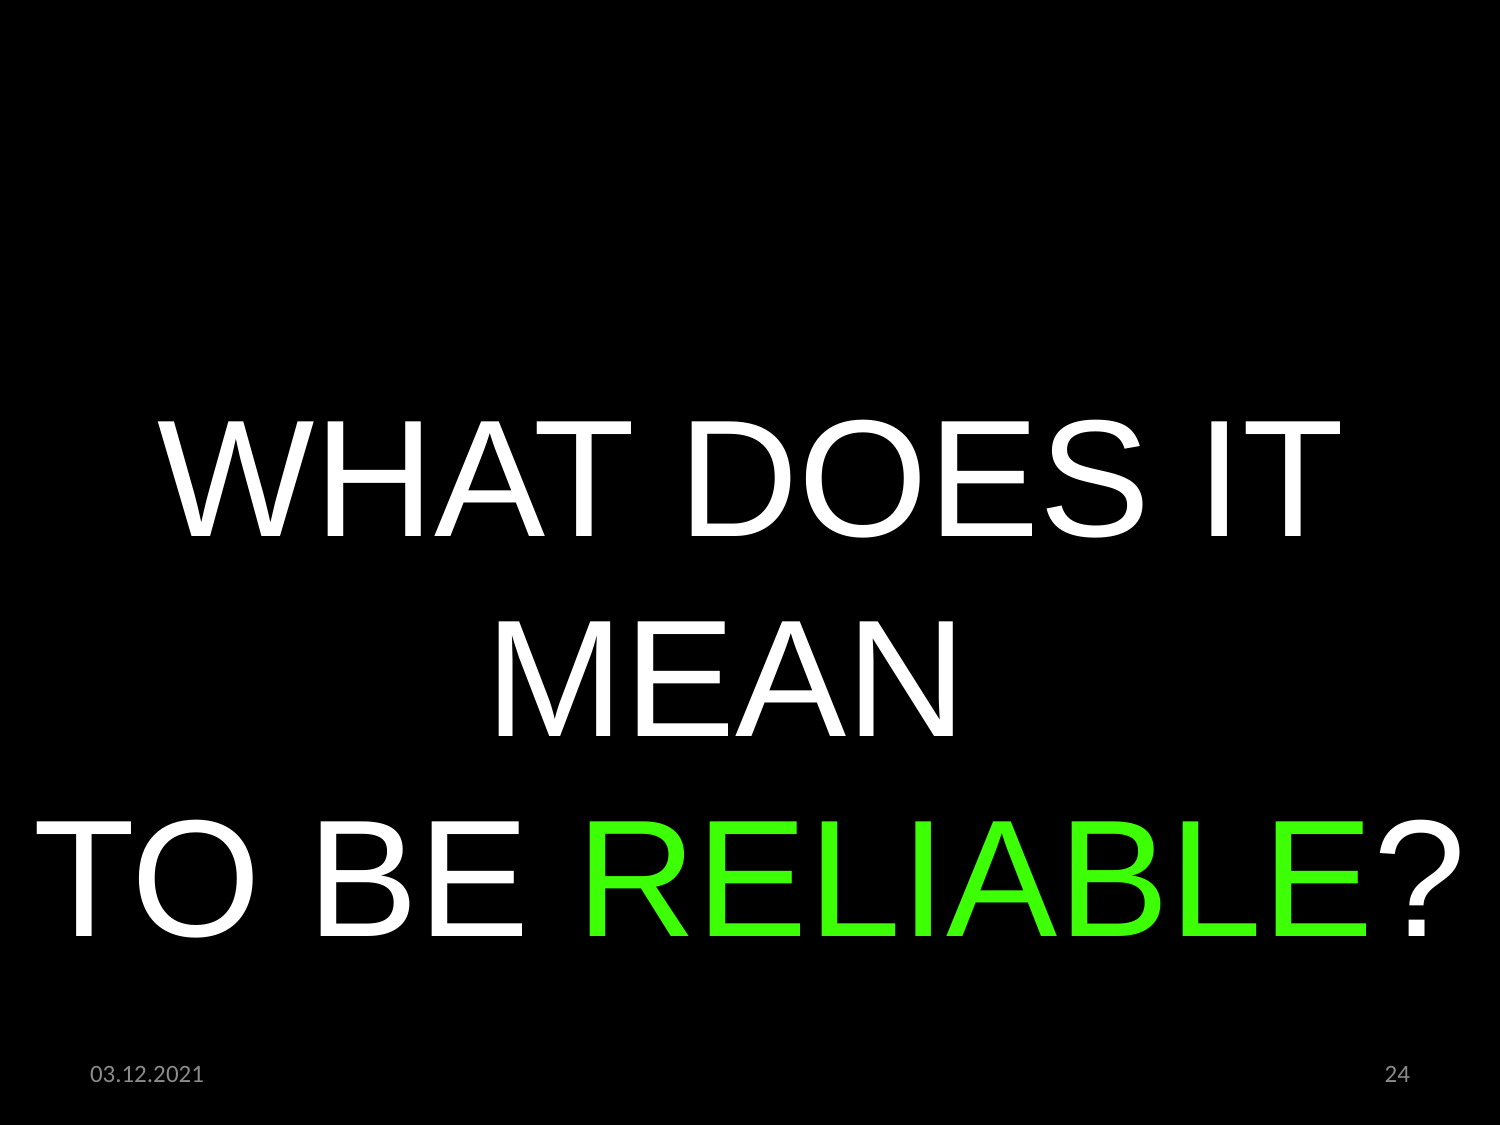

WHAT DOES IT MEAN
TO BE RELIABLE?
03.12.2021
24